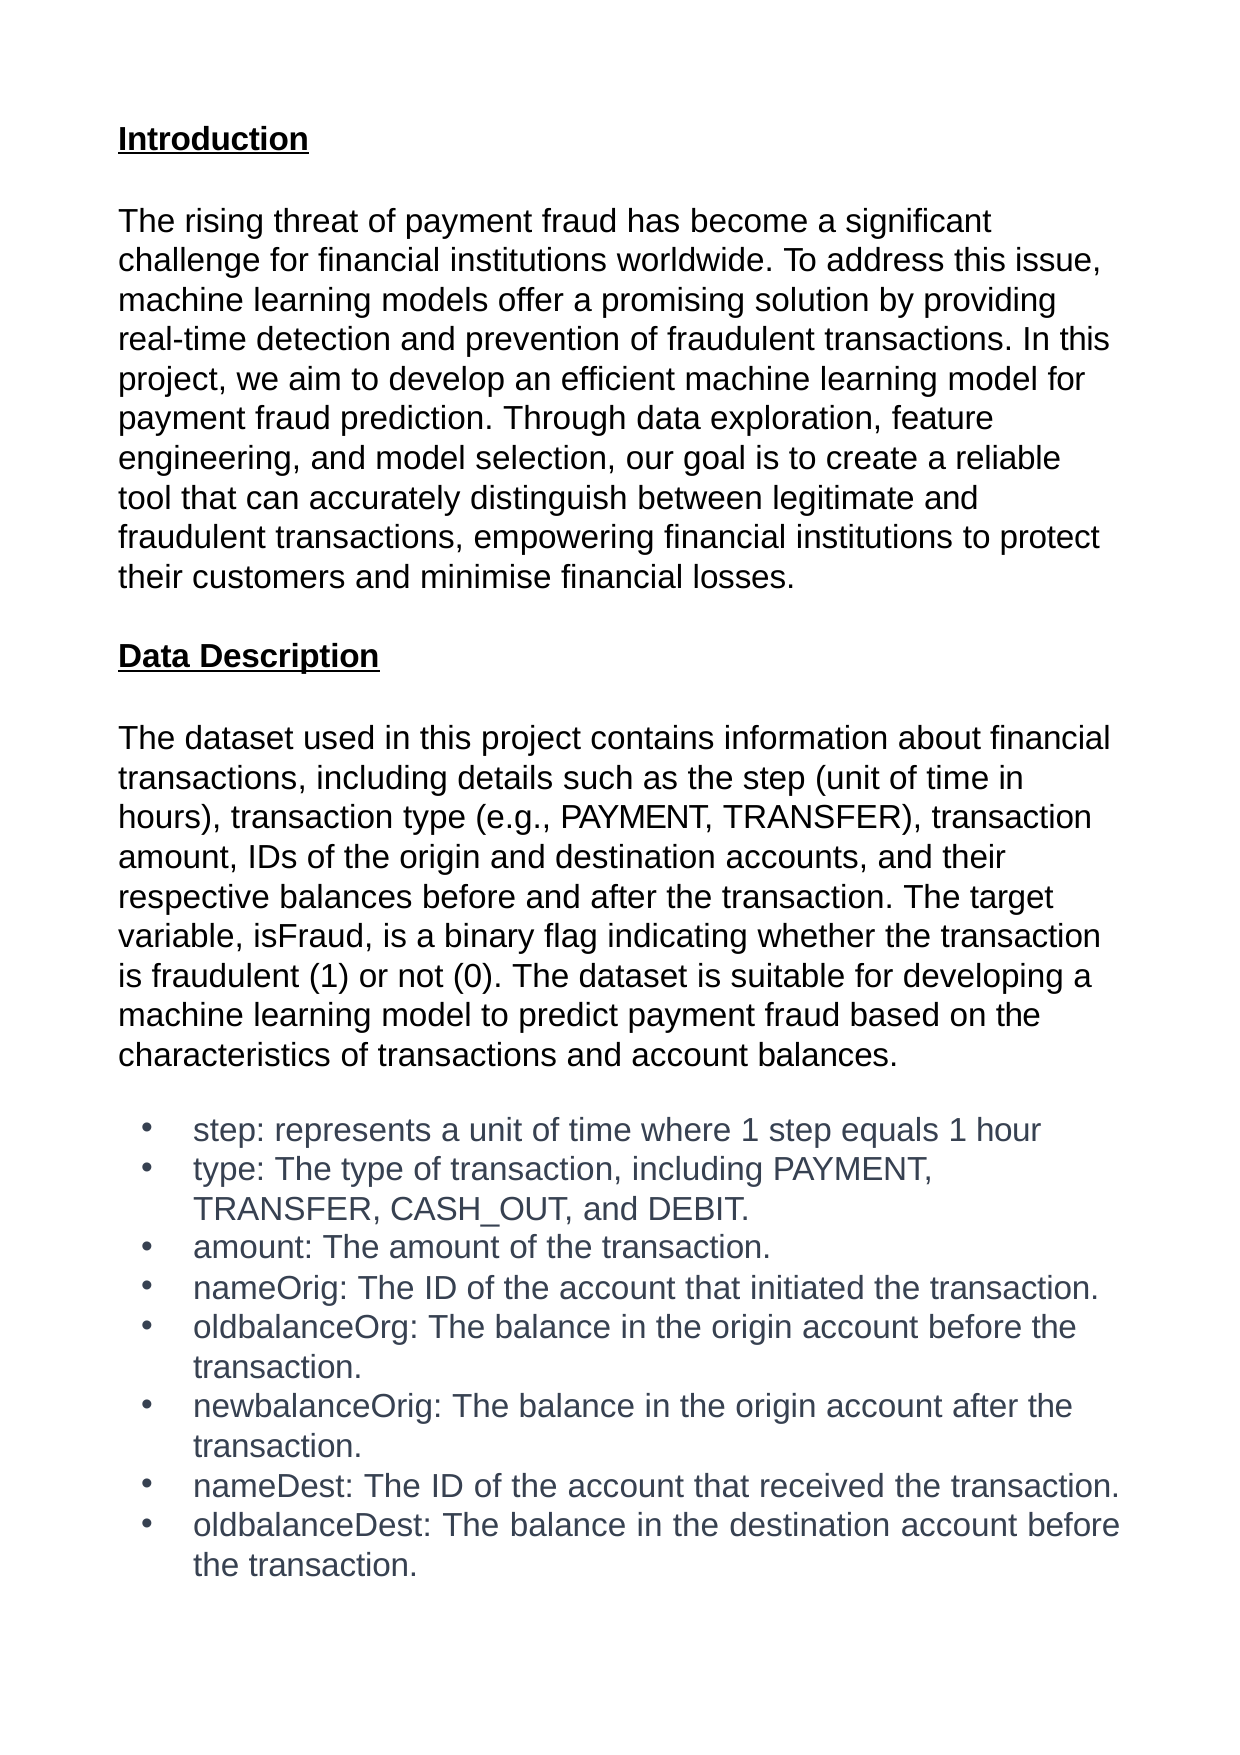

Introduction

The rising threat of payment fraud has become a significant challenge for financial institutions worldwide. To address this issue, machine learning models offer a promising solution by providing real-time detection and prevention of fraudulent transactions. In this project, we aim to develop an efficient machine learning model for payment fraud prediction. Through data exploration, feature engineering, and model selection, our goal is to create a reliable tool that can accurately distinguish between legitimate and fraudulent transactions, empowering financial institutions to protect their customers and minimise financial losses.

Data Description

The dataset used in this project contains information about financial transactions, including details such as the step (unit of time in hours), transaction type (e.g., PAYMENT, TRANSFER), transaction amount, IDs of the origin and destination accounts, and their respective balances before and after the transaction. The target variable, isFraud, is a binary flag indicating whether the transaction is fraudulent (1) or not (0). The dataset is suitable for developing a machine learning model to predict payment fraud based on the characteristics of transactions and account balances.
•
•
step: represents a unit of time where 1 step equals 1 hour type: The type of transaction, including PAYMENT, TRANSFER, CASH_OUT, and DEBIT.
amount: The amount of the transaction.
nameOrig: The ID of the account that initiated the transaction. oldbalanceOrg: The balance in the origin account before the transaction.
newbalanceOrig: The balance in the origin account after the transaction.
nameDest: The ID of the account that received the transaction. oldbalanceDest: The balance in the destination account before the transaction.
•
•
•
•
•
•